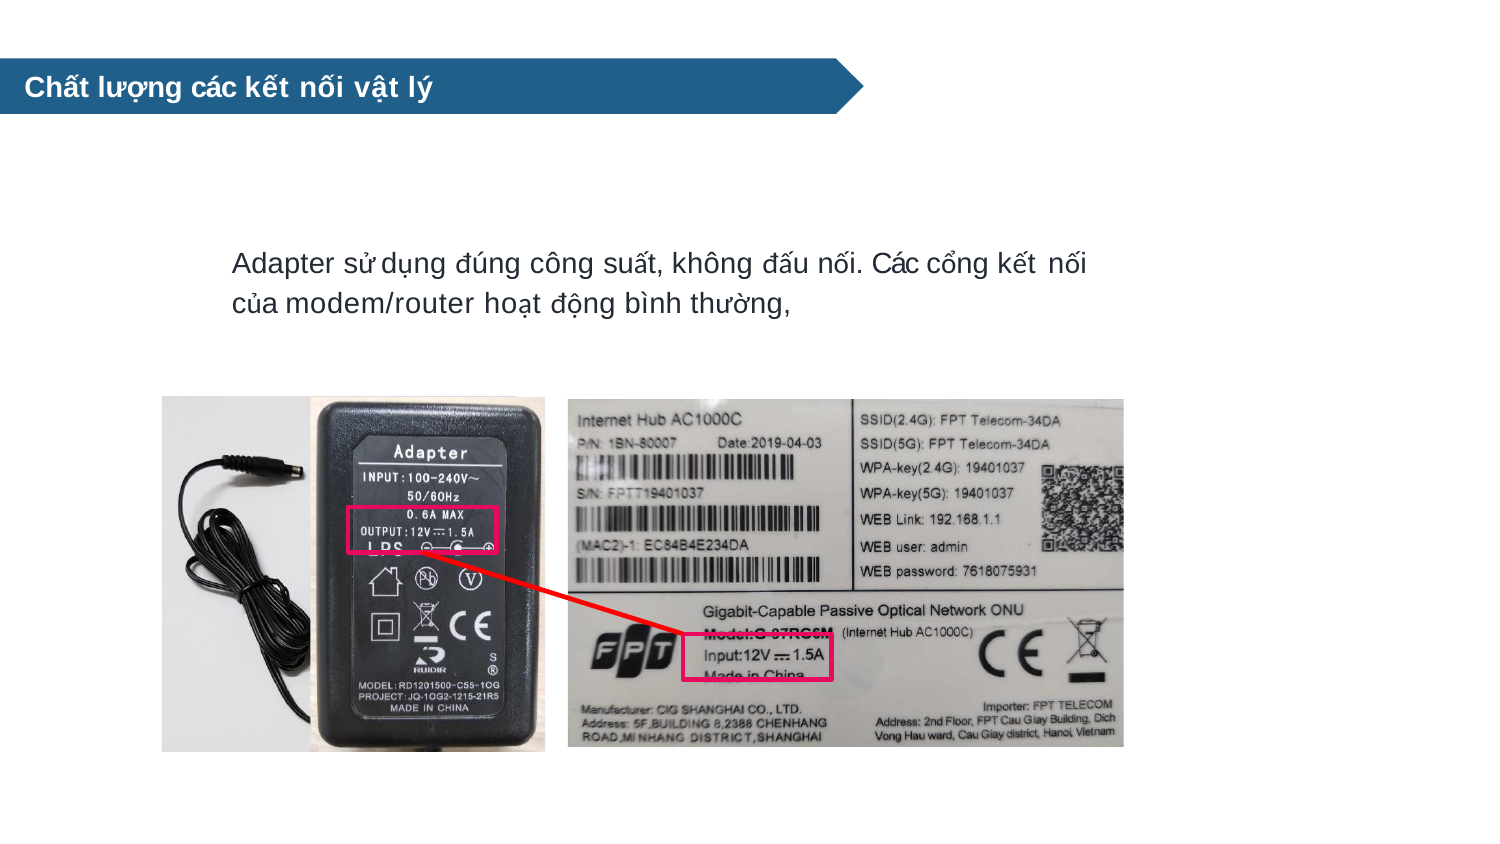

# Chất lượng các kết nối vật lý
Adapter sử dụng đúng công suất, không đấu nối. Các cổng kết nối
của modem/router hoạt động bình thường,